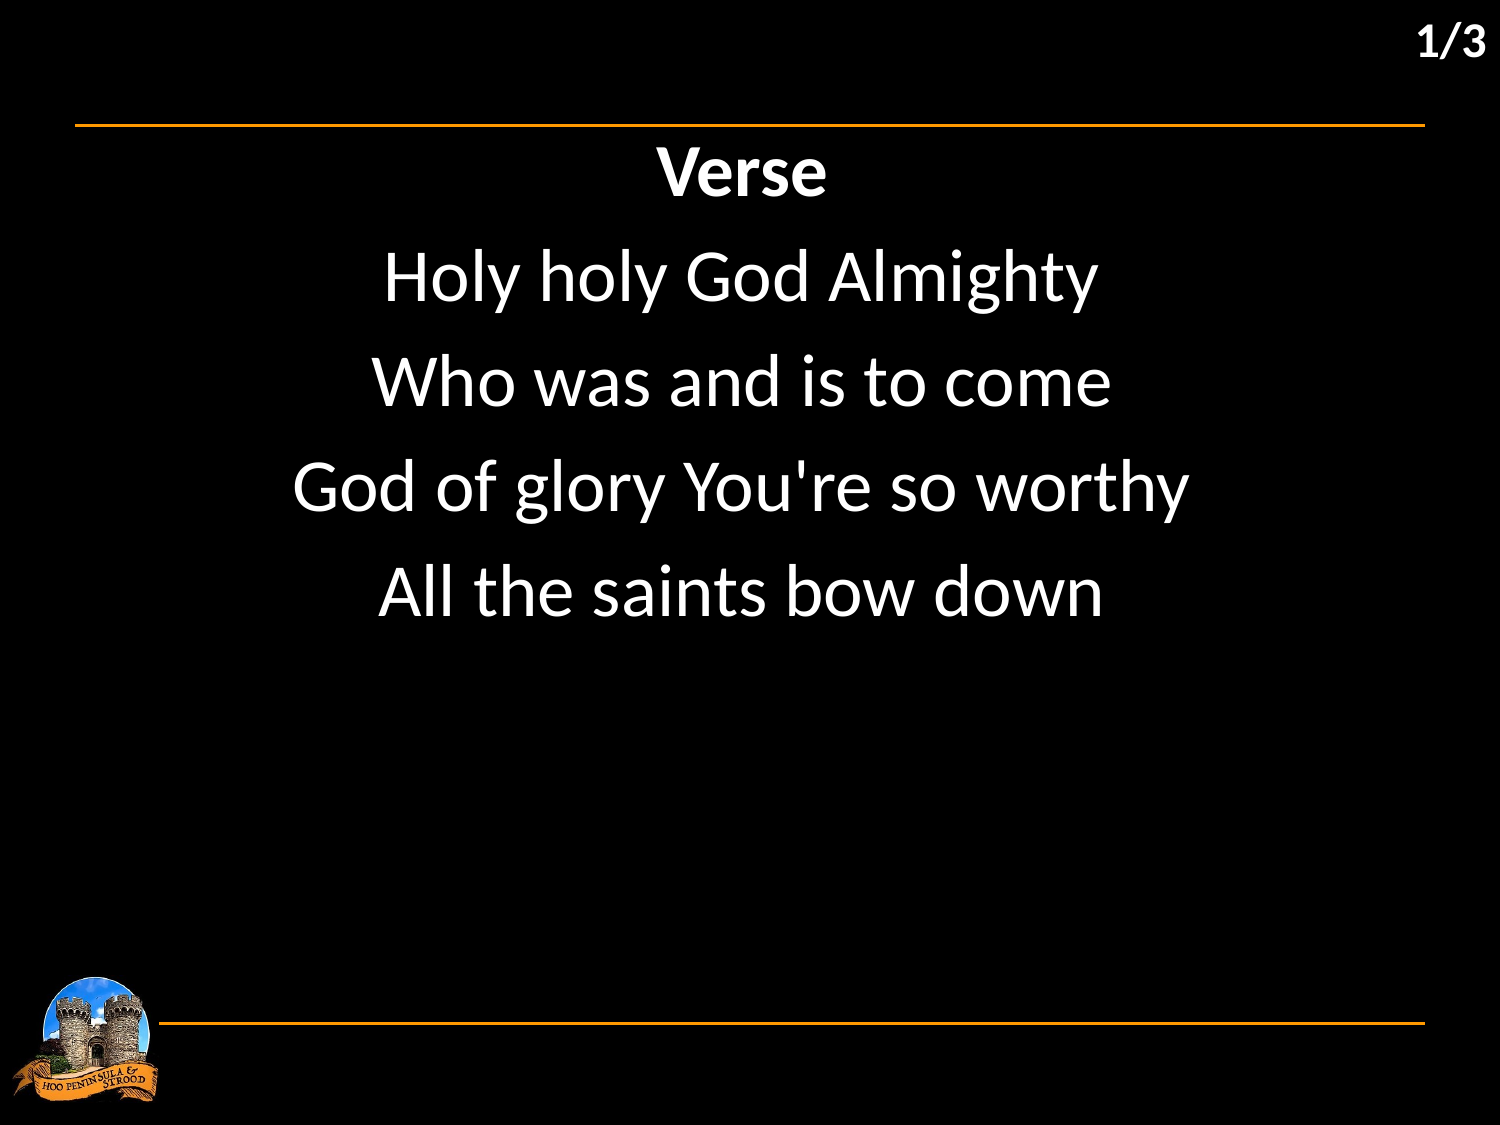

1/3
Verse
Holy holy God Almighty
Who was and is to come
God of glory You're so worthy
All the saints bow down